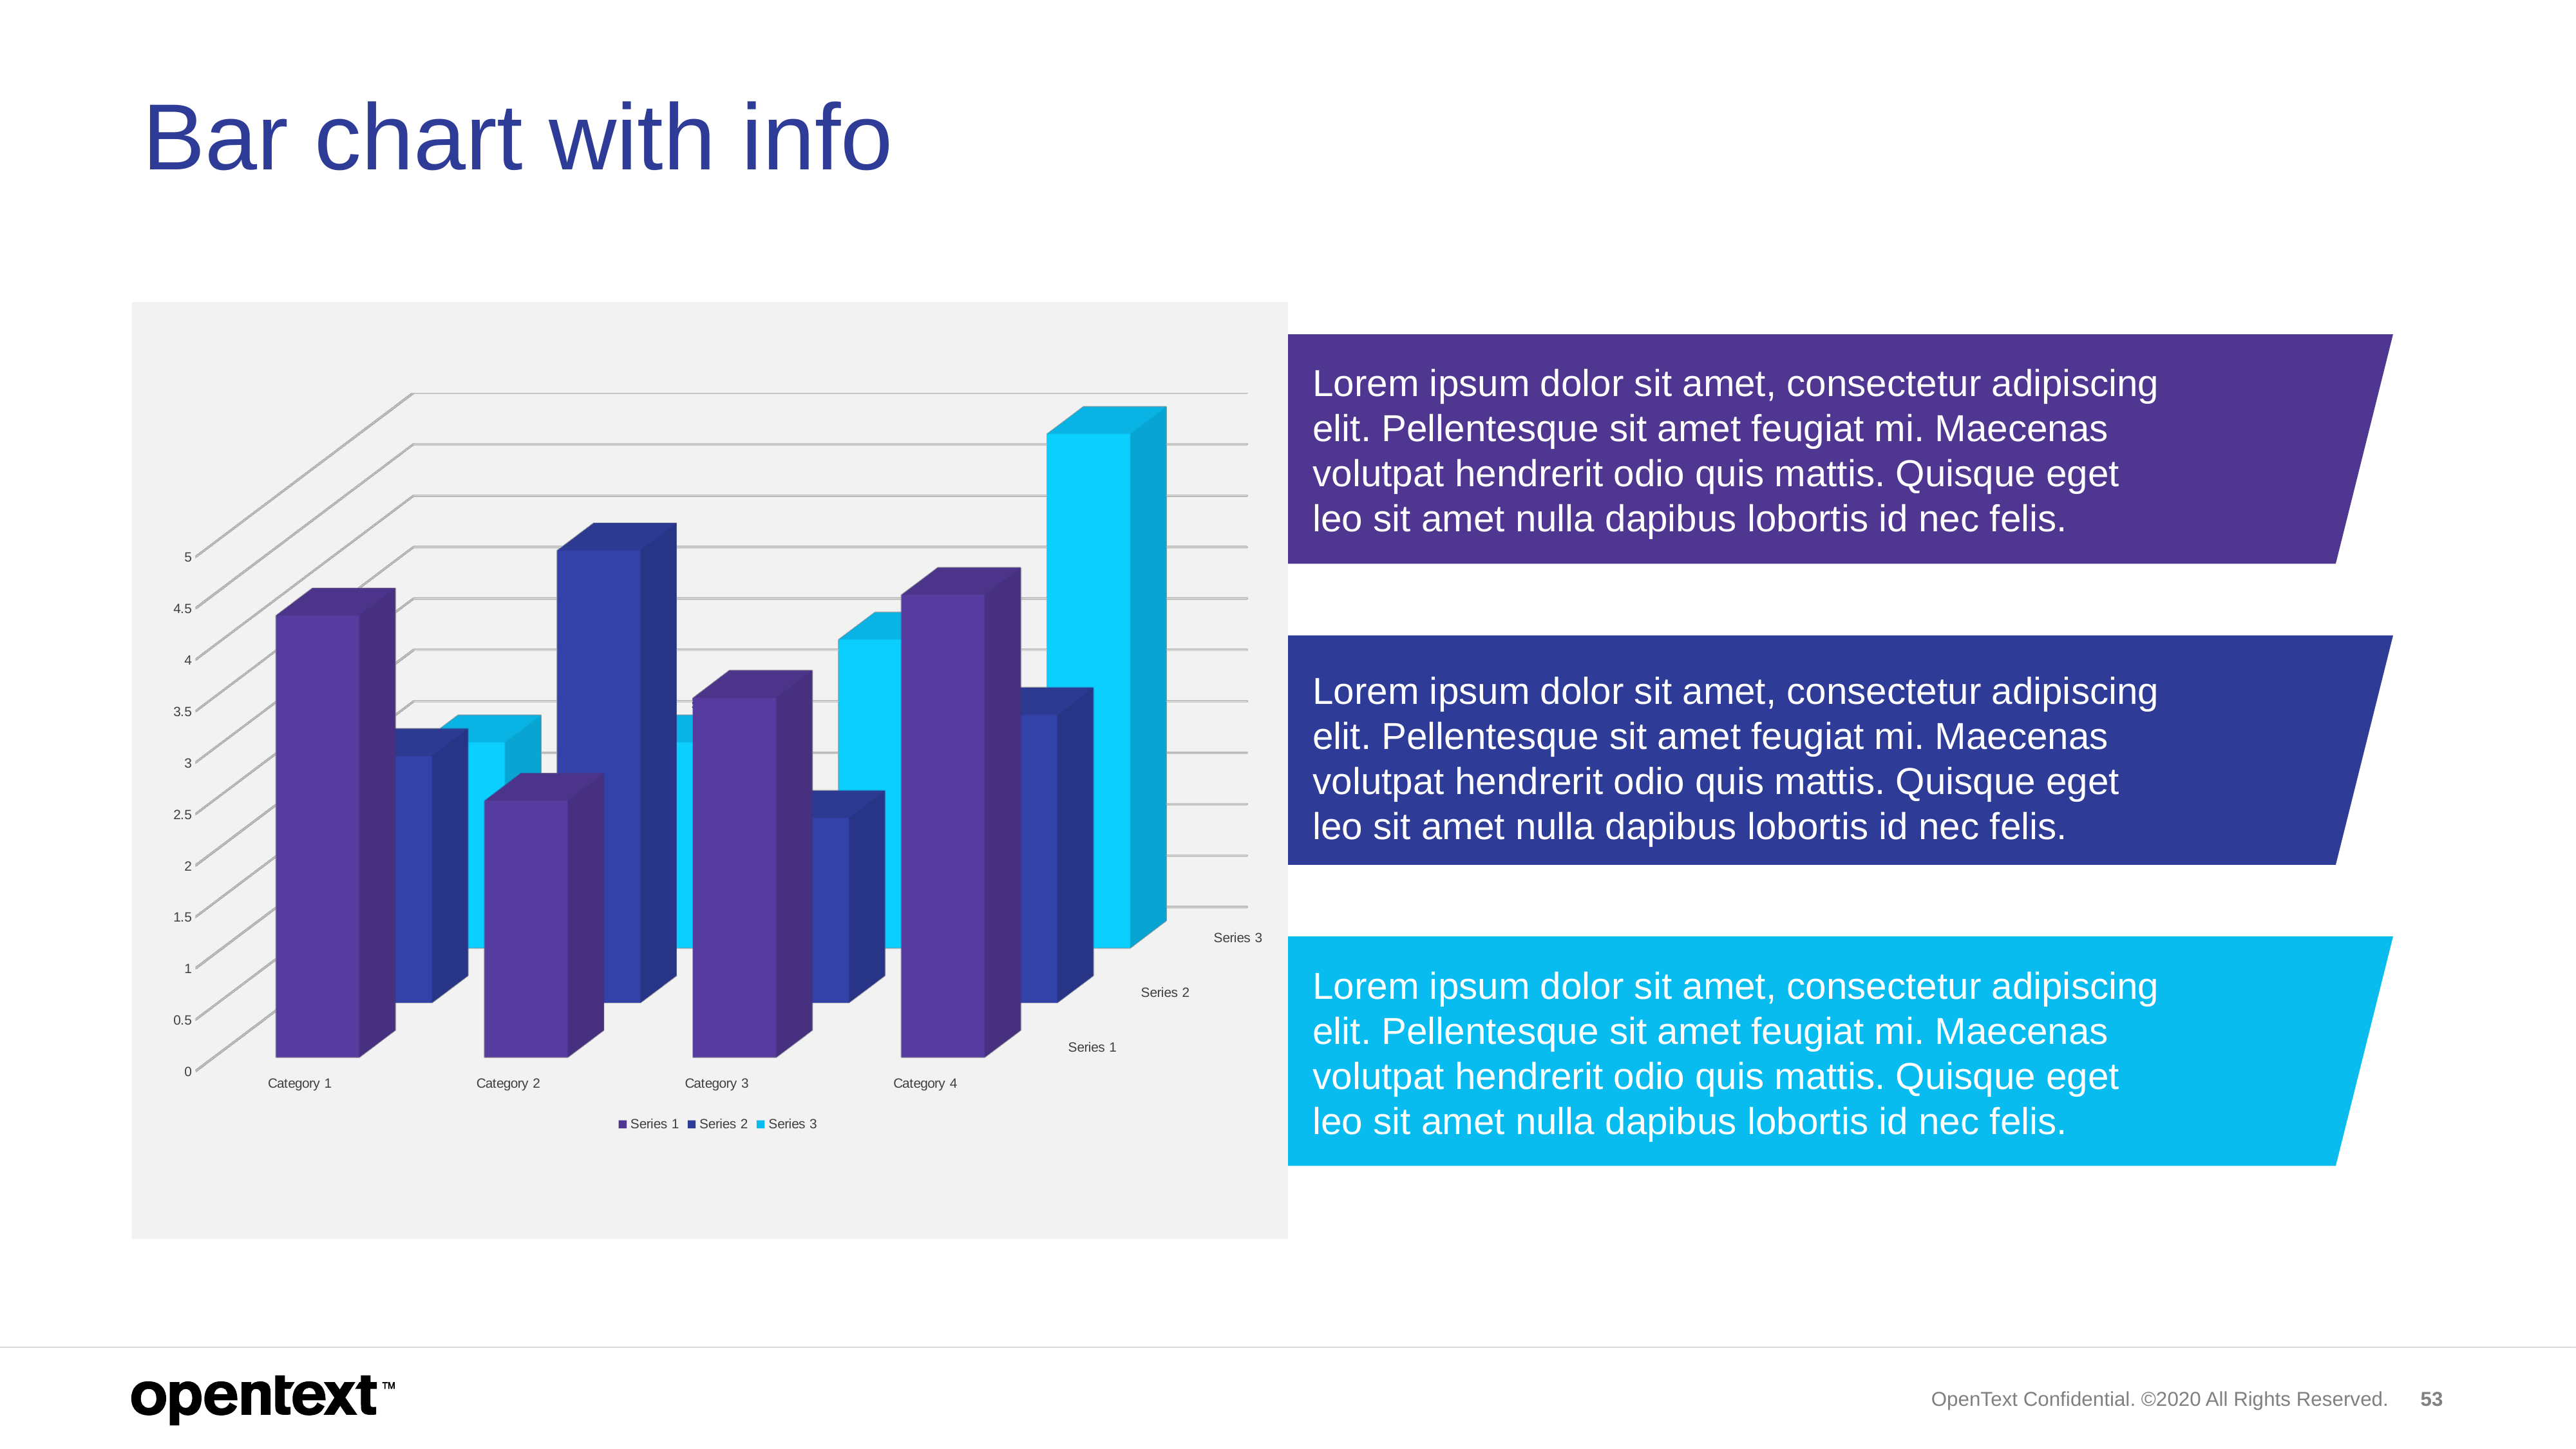

# Bar chart with info

Lorem ipsum dolor sit amet, consectetur adipiscing elit. Pellentesque sit amet feugiat mi. Maecenas volutpat hendrerit odio quis mattis. Quisque eget leo sit amet nulla dapibus lobortis id nec felis.

[unsupported chart]

Lorem ipsum dolor sit amet, consectetur adipiscing elit. Pellentesque sit amet feugiat mi. Maecenas volutpat hendrerit odio quis mattis. Quisque eget leo sit amet nulla dapibus lobortis id nec felis.
53

Lorem ipsum dolor sit amet, consectetur adipiscing elit. Pellentesque sit amet feugiat mi. Maecenas volutpat hendrerit odio quis mattis. Quisque eget leo sit amet nulla dapibus lobortis id nec felis.